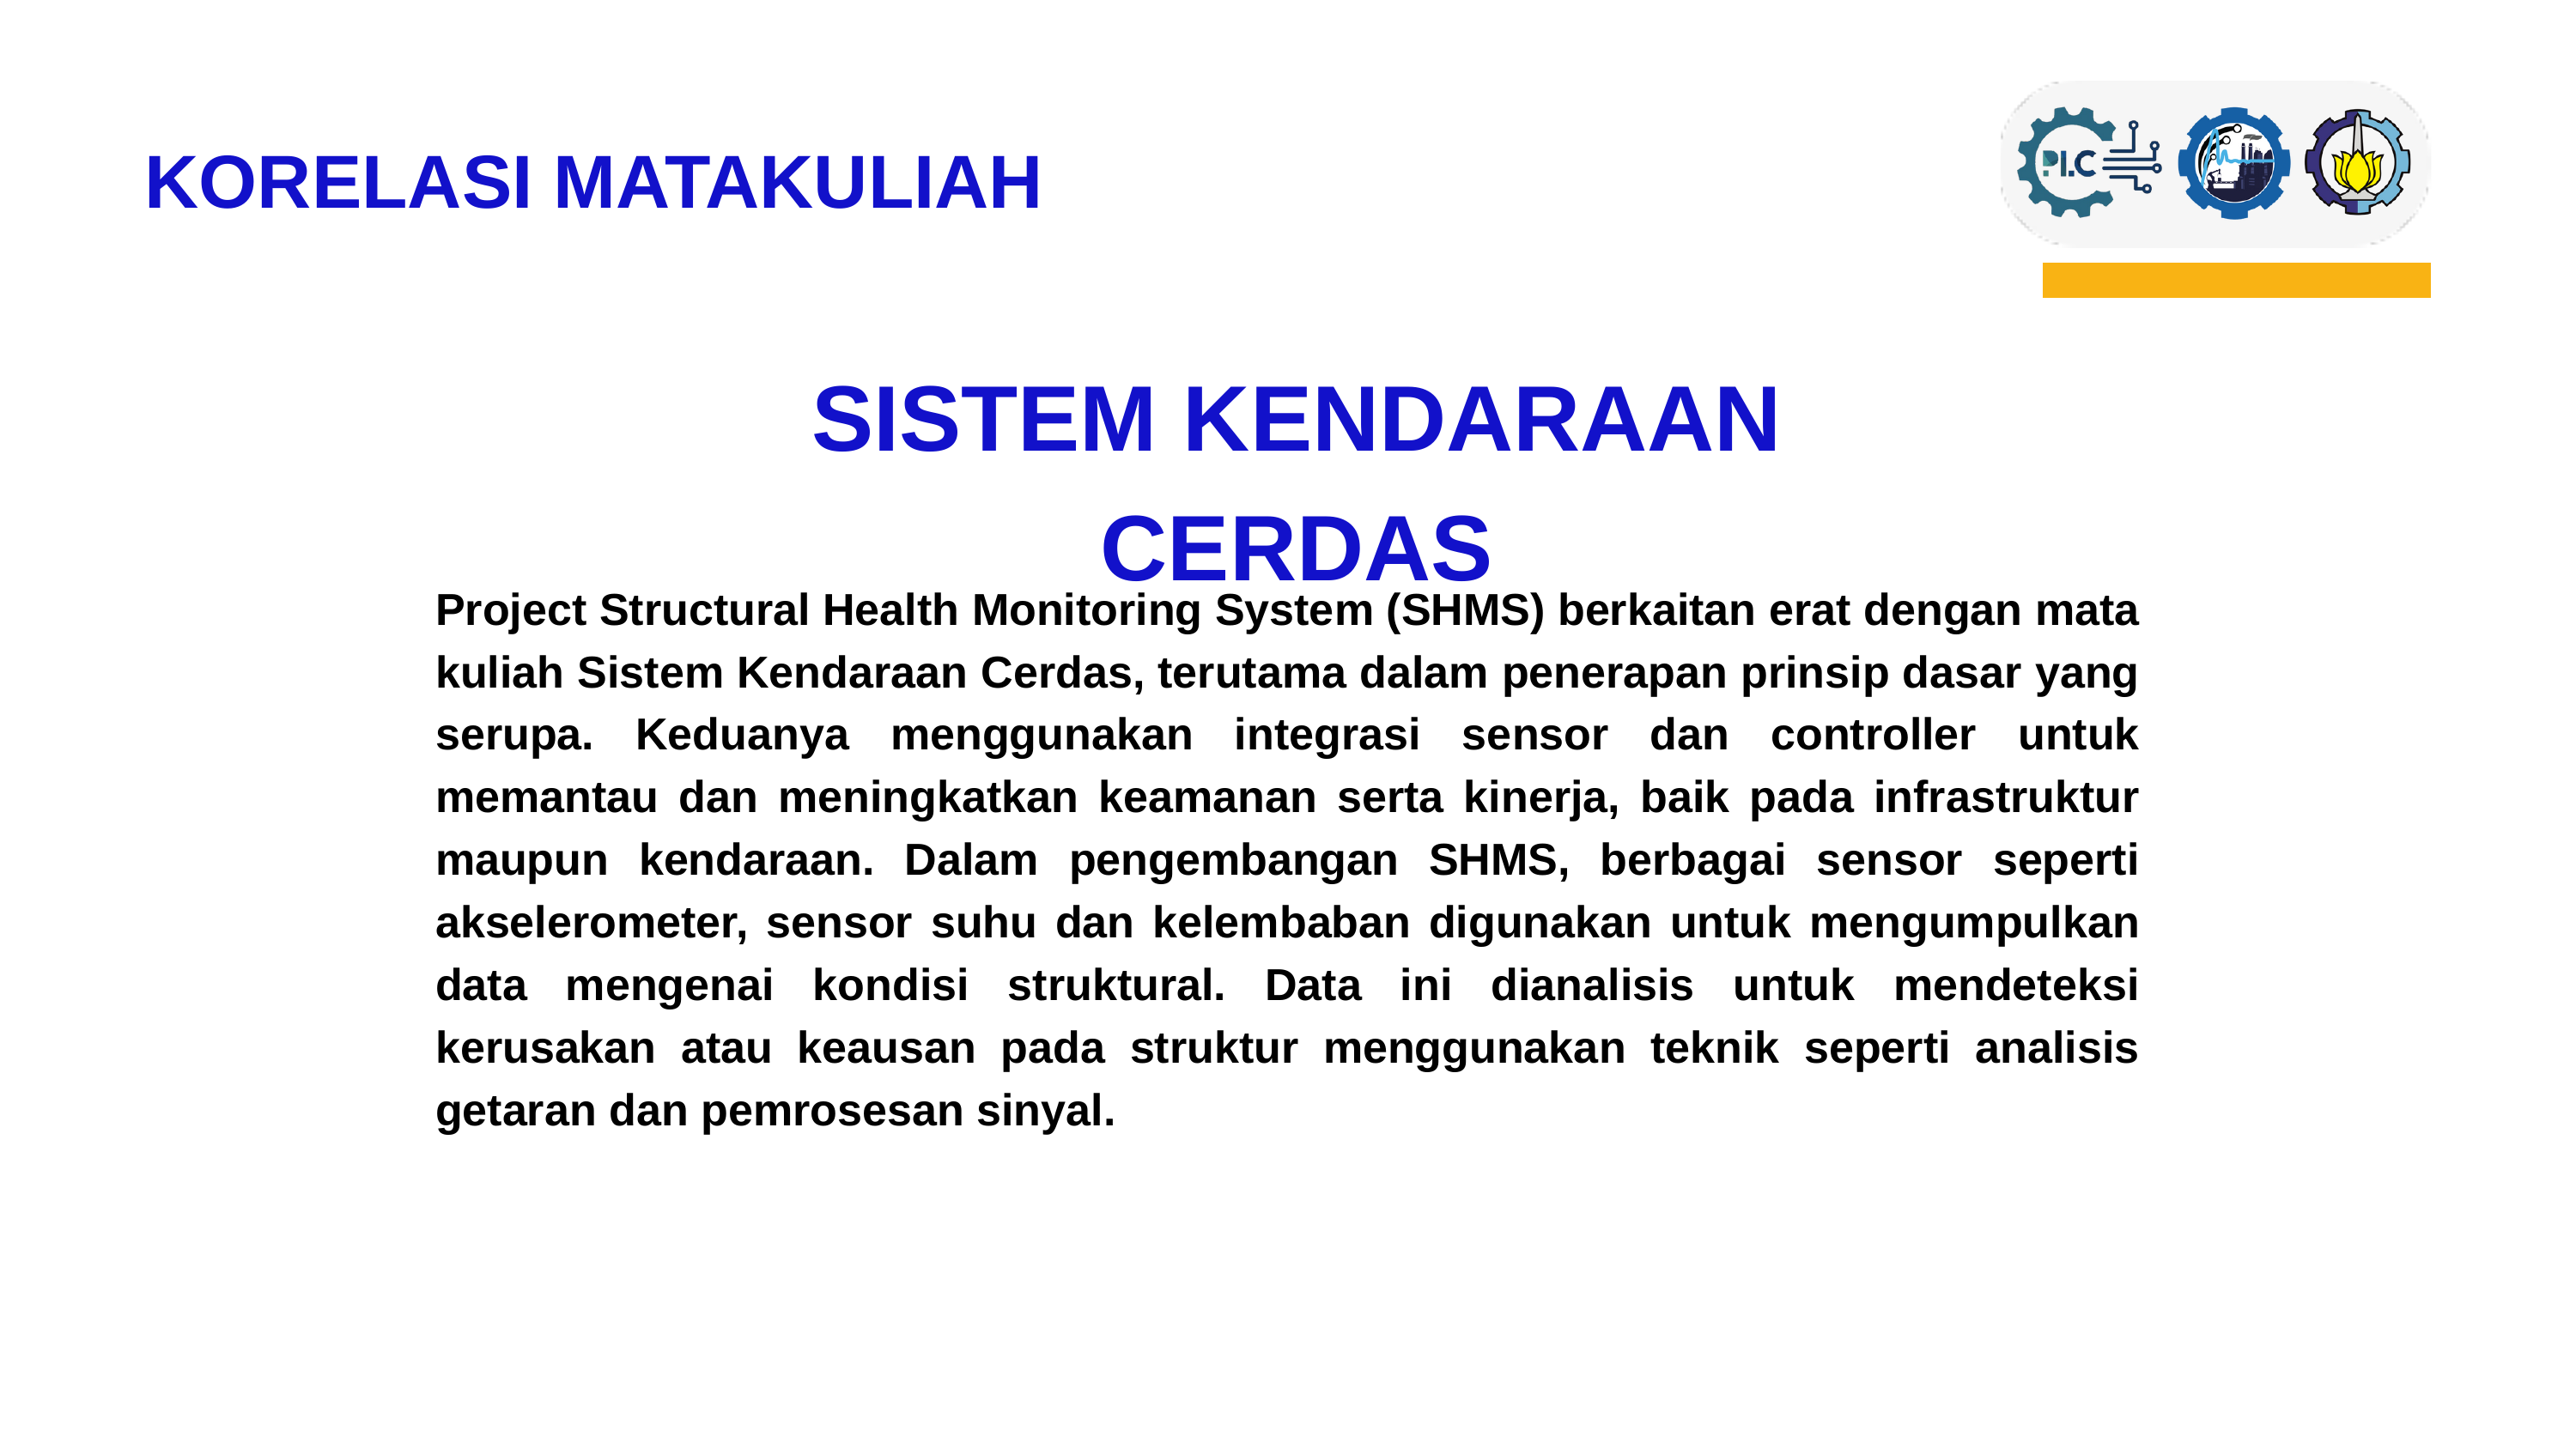

KORELASI MATAKULIAH

SISTEM KENDARAAN CERDAS
Project Structural Health Monitoring System (SHMS) berkaitan erat dengan mata kuliah Sistem Kendaraan Cerdas, terutama dalam penerapan prinsip dasar yang serupa. Keduanya menggunakan integrasi sensor dan controller untuk memantau dan meningkatkan keamanan serta kinerja, baik pada infrastruktur maupun kendaraan. Dalam pengembangan SHMS, berbagai sensor seperti akselerometer, sensor suhu dan kelembaban digunakan untuk mengumpulkan data mengenai kondisi struktural. Data ini dianalisis untuk mendeteksi kerusakan atau keausan pada struktur menggunakan teknik seperti analisis getaran dan pemrosesan sinyal.